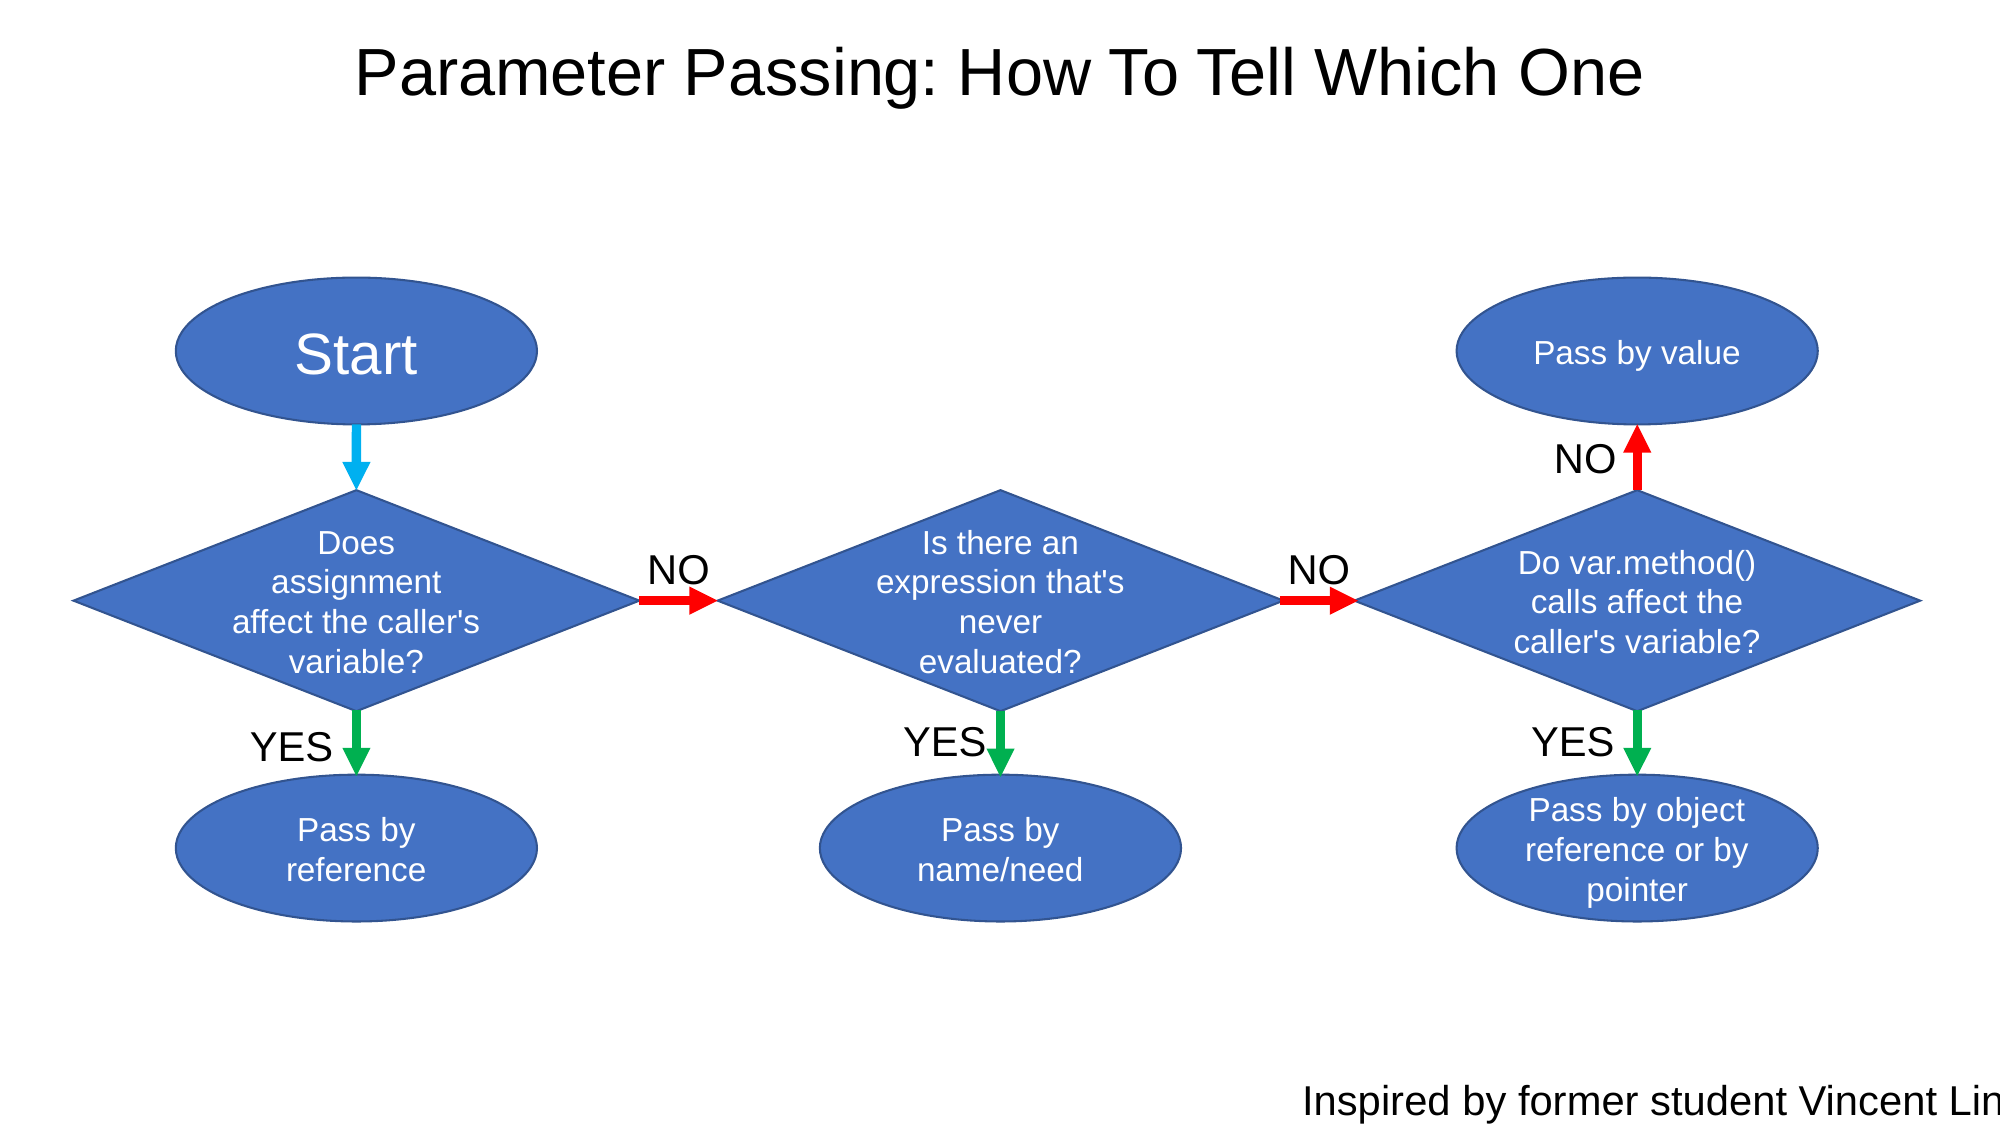

# Parameter Passing: How To Tell Which One
Start
Pass by value
NO
Does assignment affect the caller's variable?
Is there an expression that's never evaluated?
Do var.method()
calls affect the caller's variable?
NO
NO
YES
YES
YES
Pass by reference
Pass by name/need
Pass by object reference or by
pointer
Inspired by former student Vincent Lin